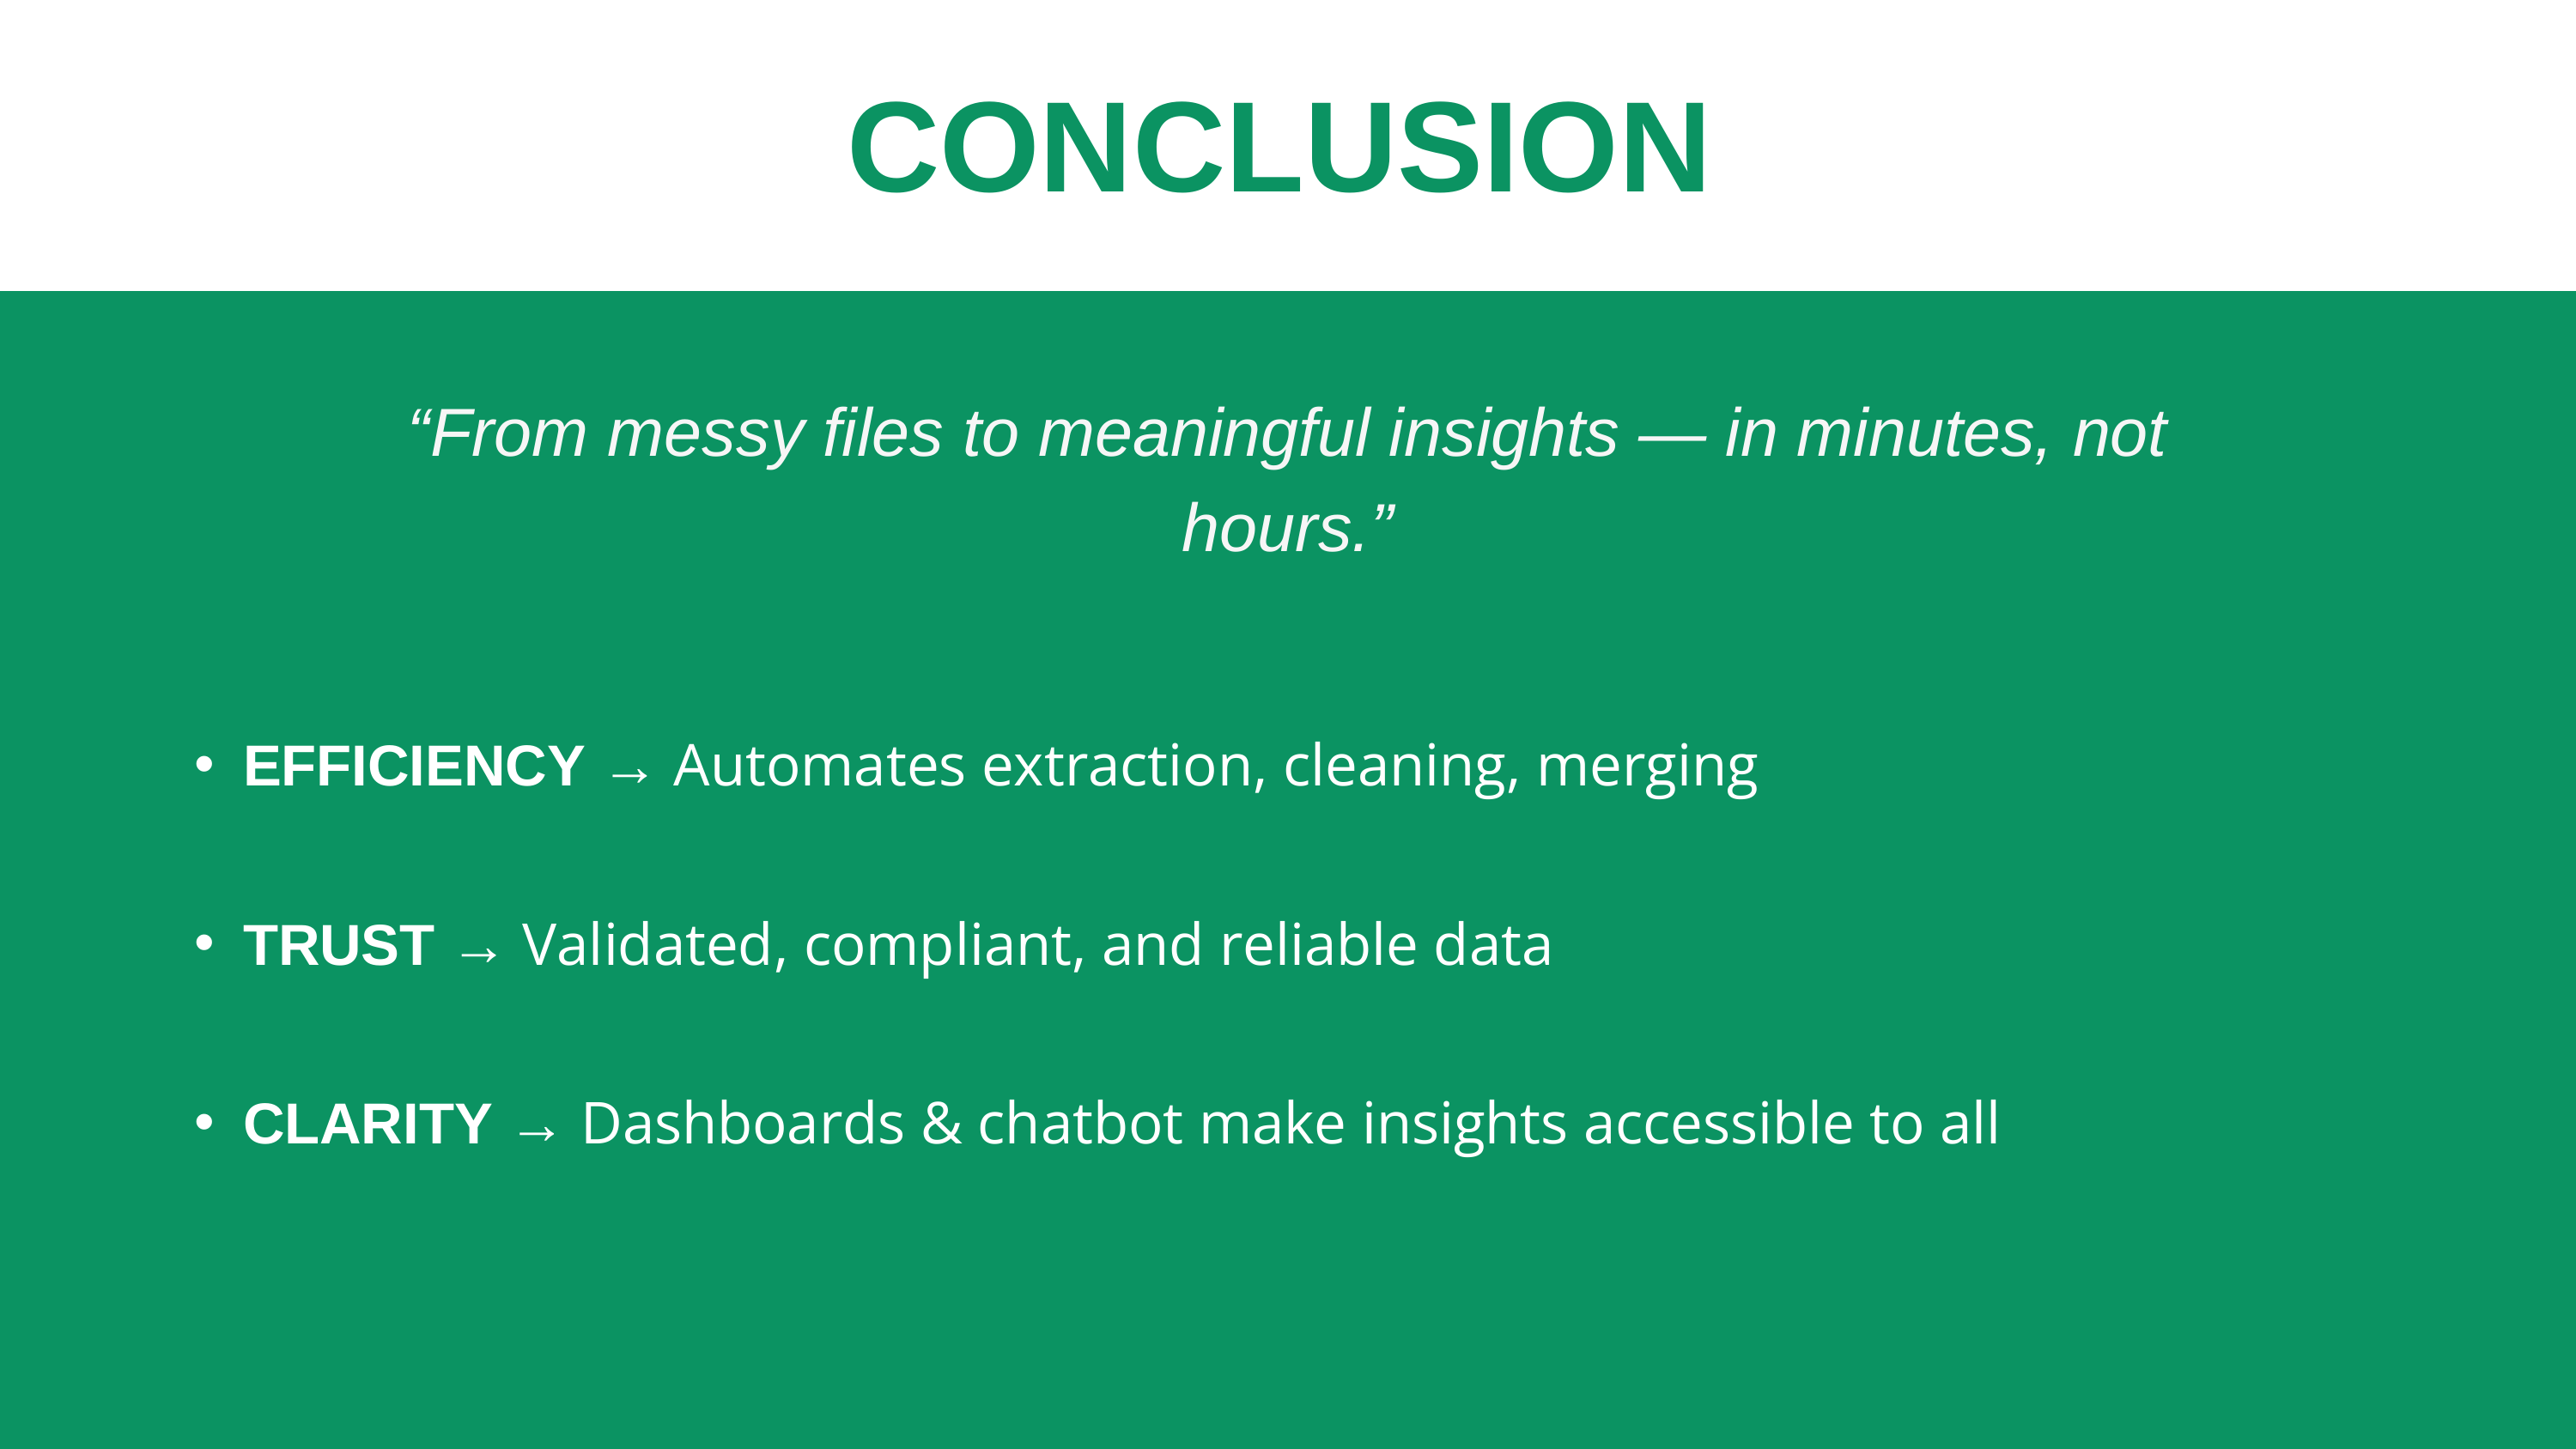

CONCLUSION

“From messy files to meaningful insights — in minutes, not hours.”
EFFICIENCY → Automates extraction, cleaning, merging

TRUST → Validated, compliant, and reliable data

CLARITY → Dashboards & chatbot make insights accessible to all